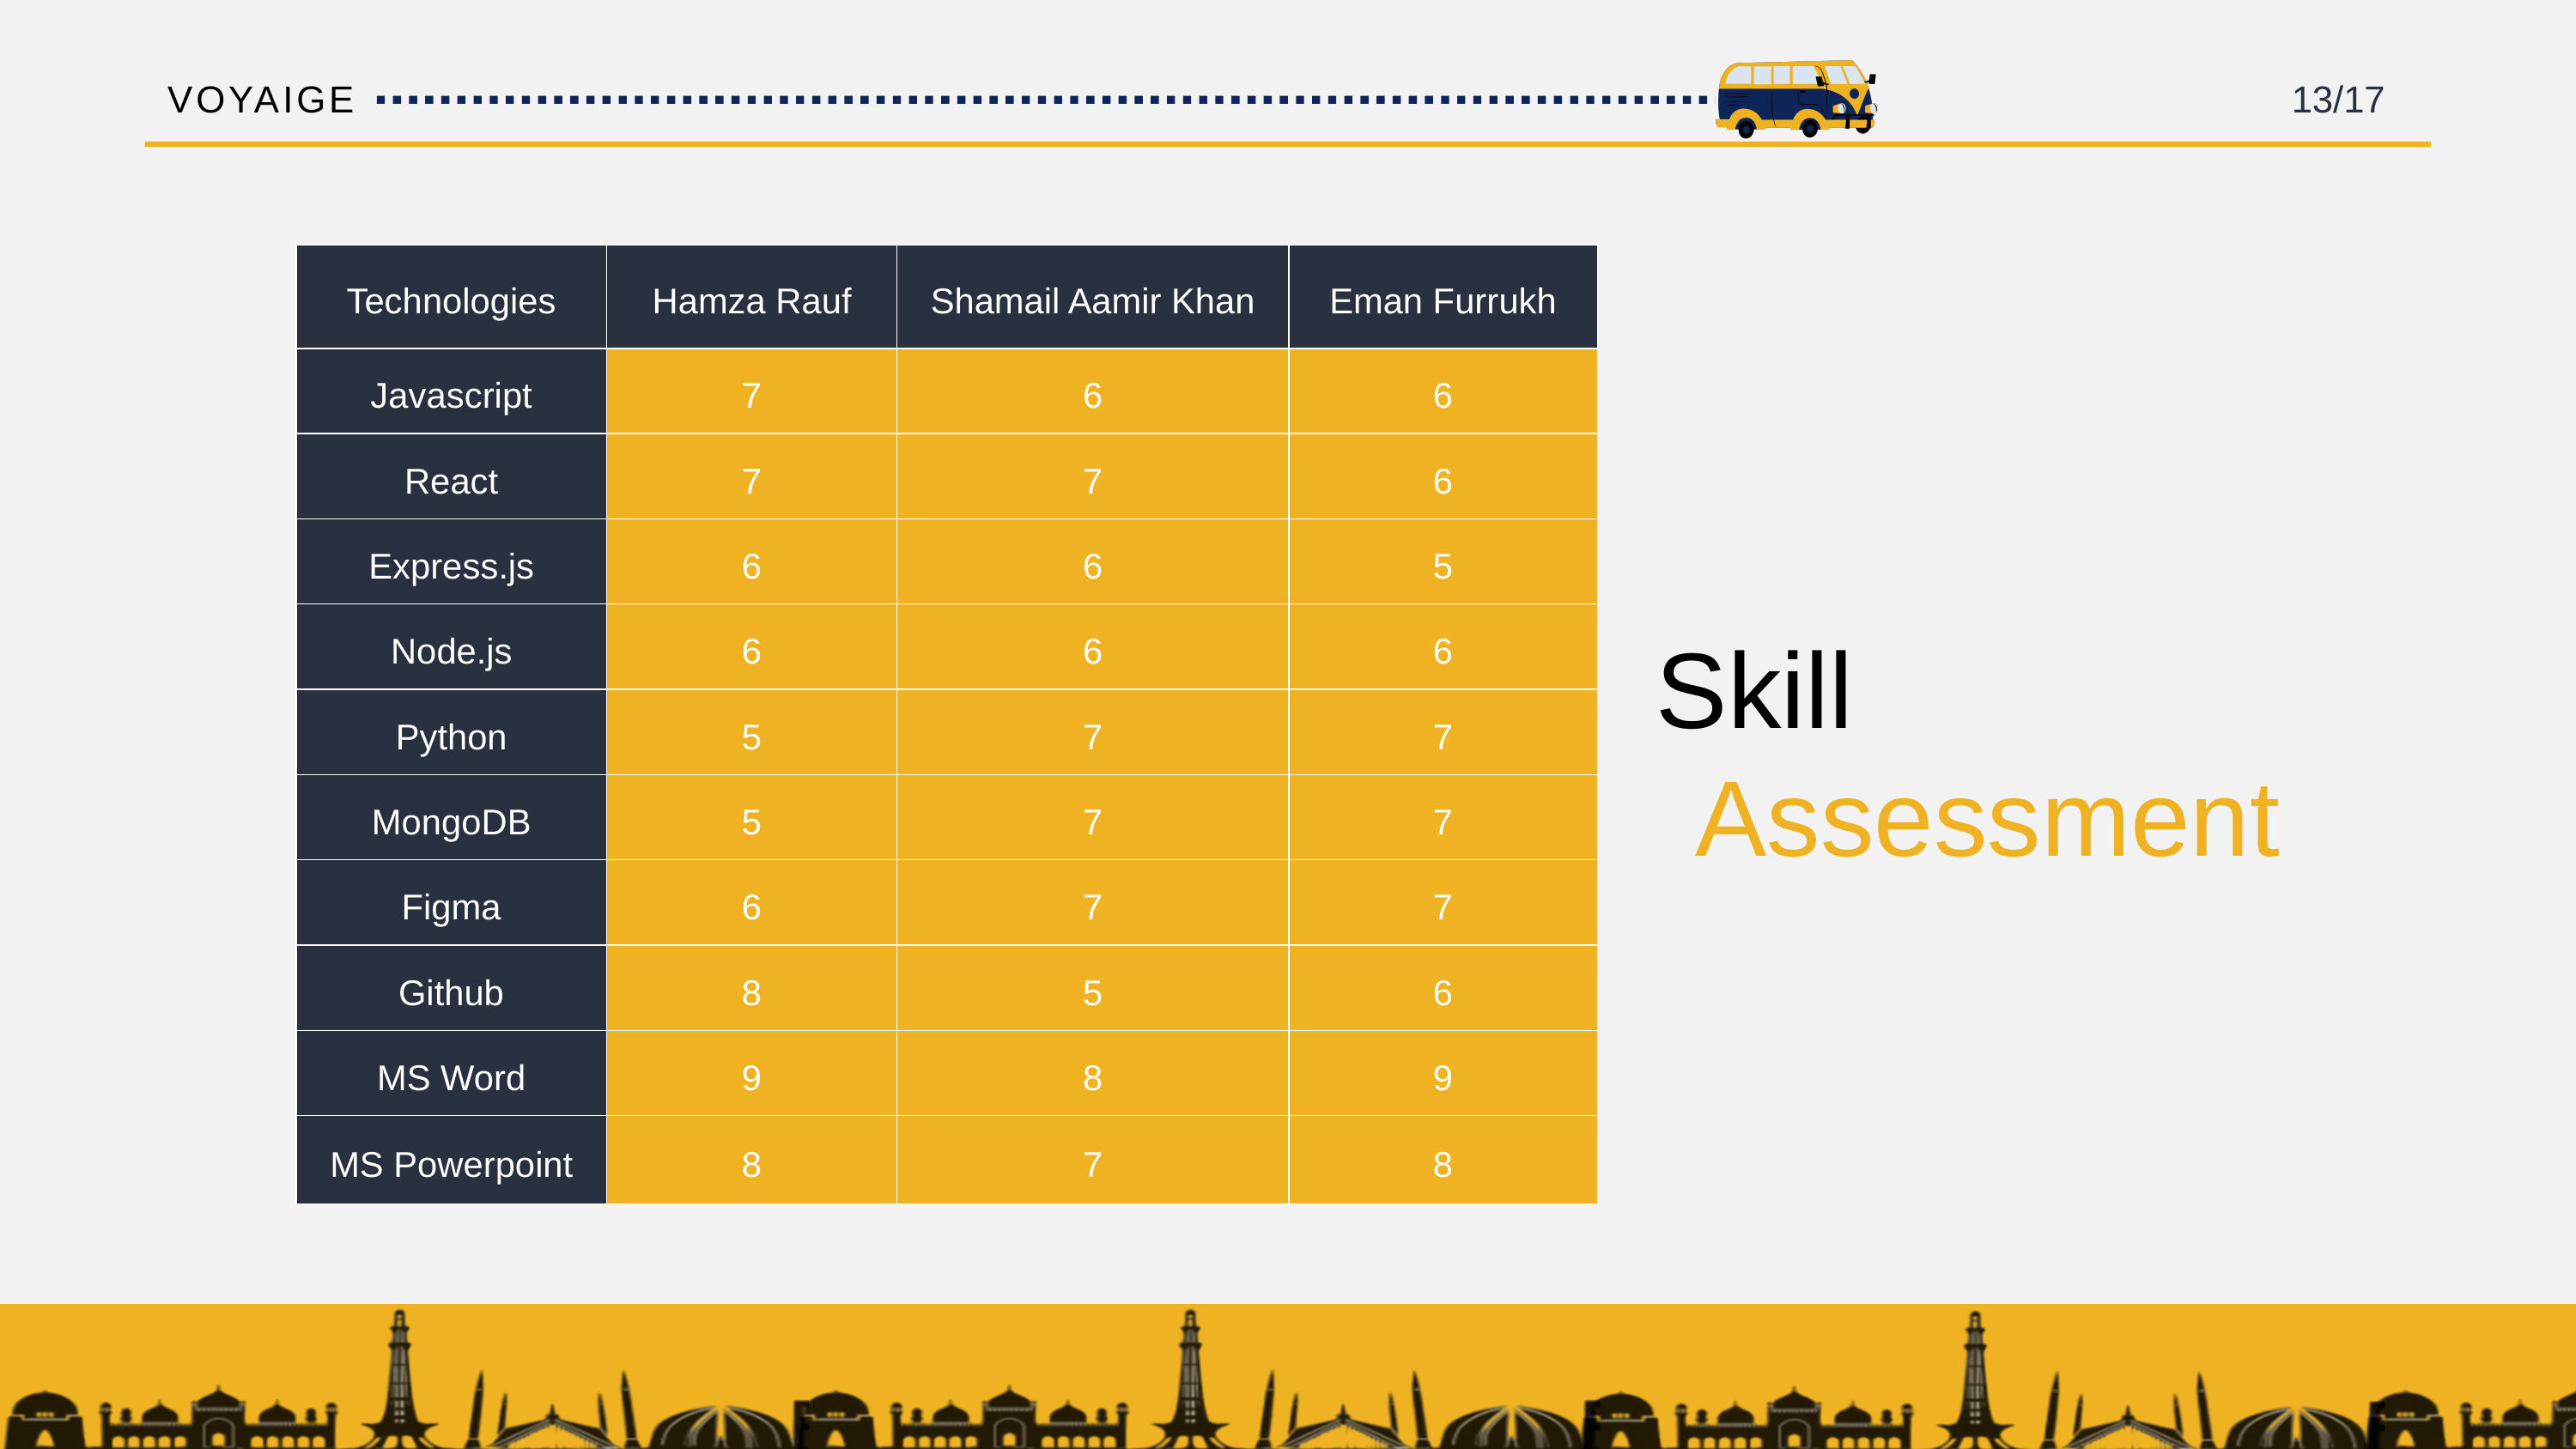

VOYAIGE
13/17

| Technologies | Hamza Rauf | Shamail Aamir Khan | Eman Furrukh |
| --- | --- | --- | --- |
| Javascript | 7 | 6 | 6 |
| React | 7 | 7 | 6 |
| Express.js | 6 | 6 | 5 |
| Node.js | 6 | 6 | 6 |
| Python | 5 | 7 | 7 |
| MongoDB | 5 | 7 | 7 |
| Figma | 6 | 7 | 7 |
| Github | 8 | 5 | 6 |
| MS Word | 9 | 8 | 9 |
| MS Powerpoint | 8 | 7 | 8 |
Skill
Assessment